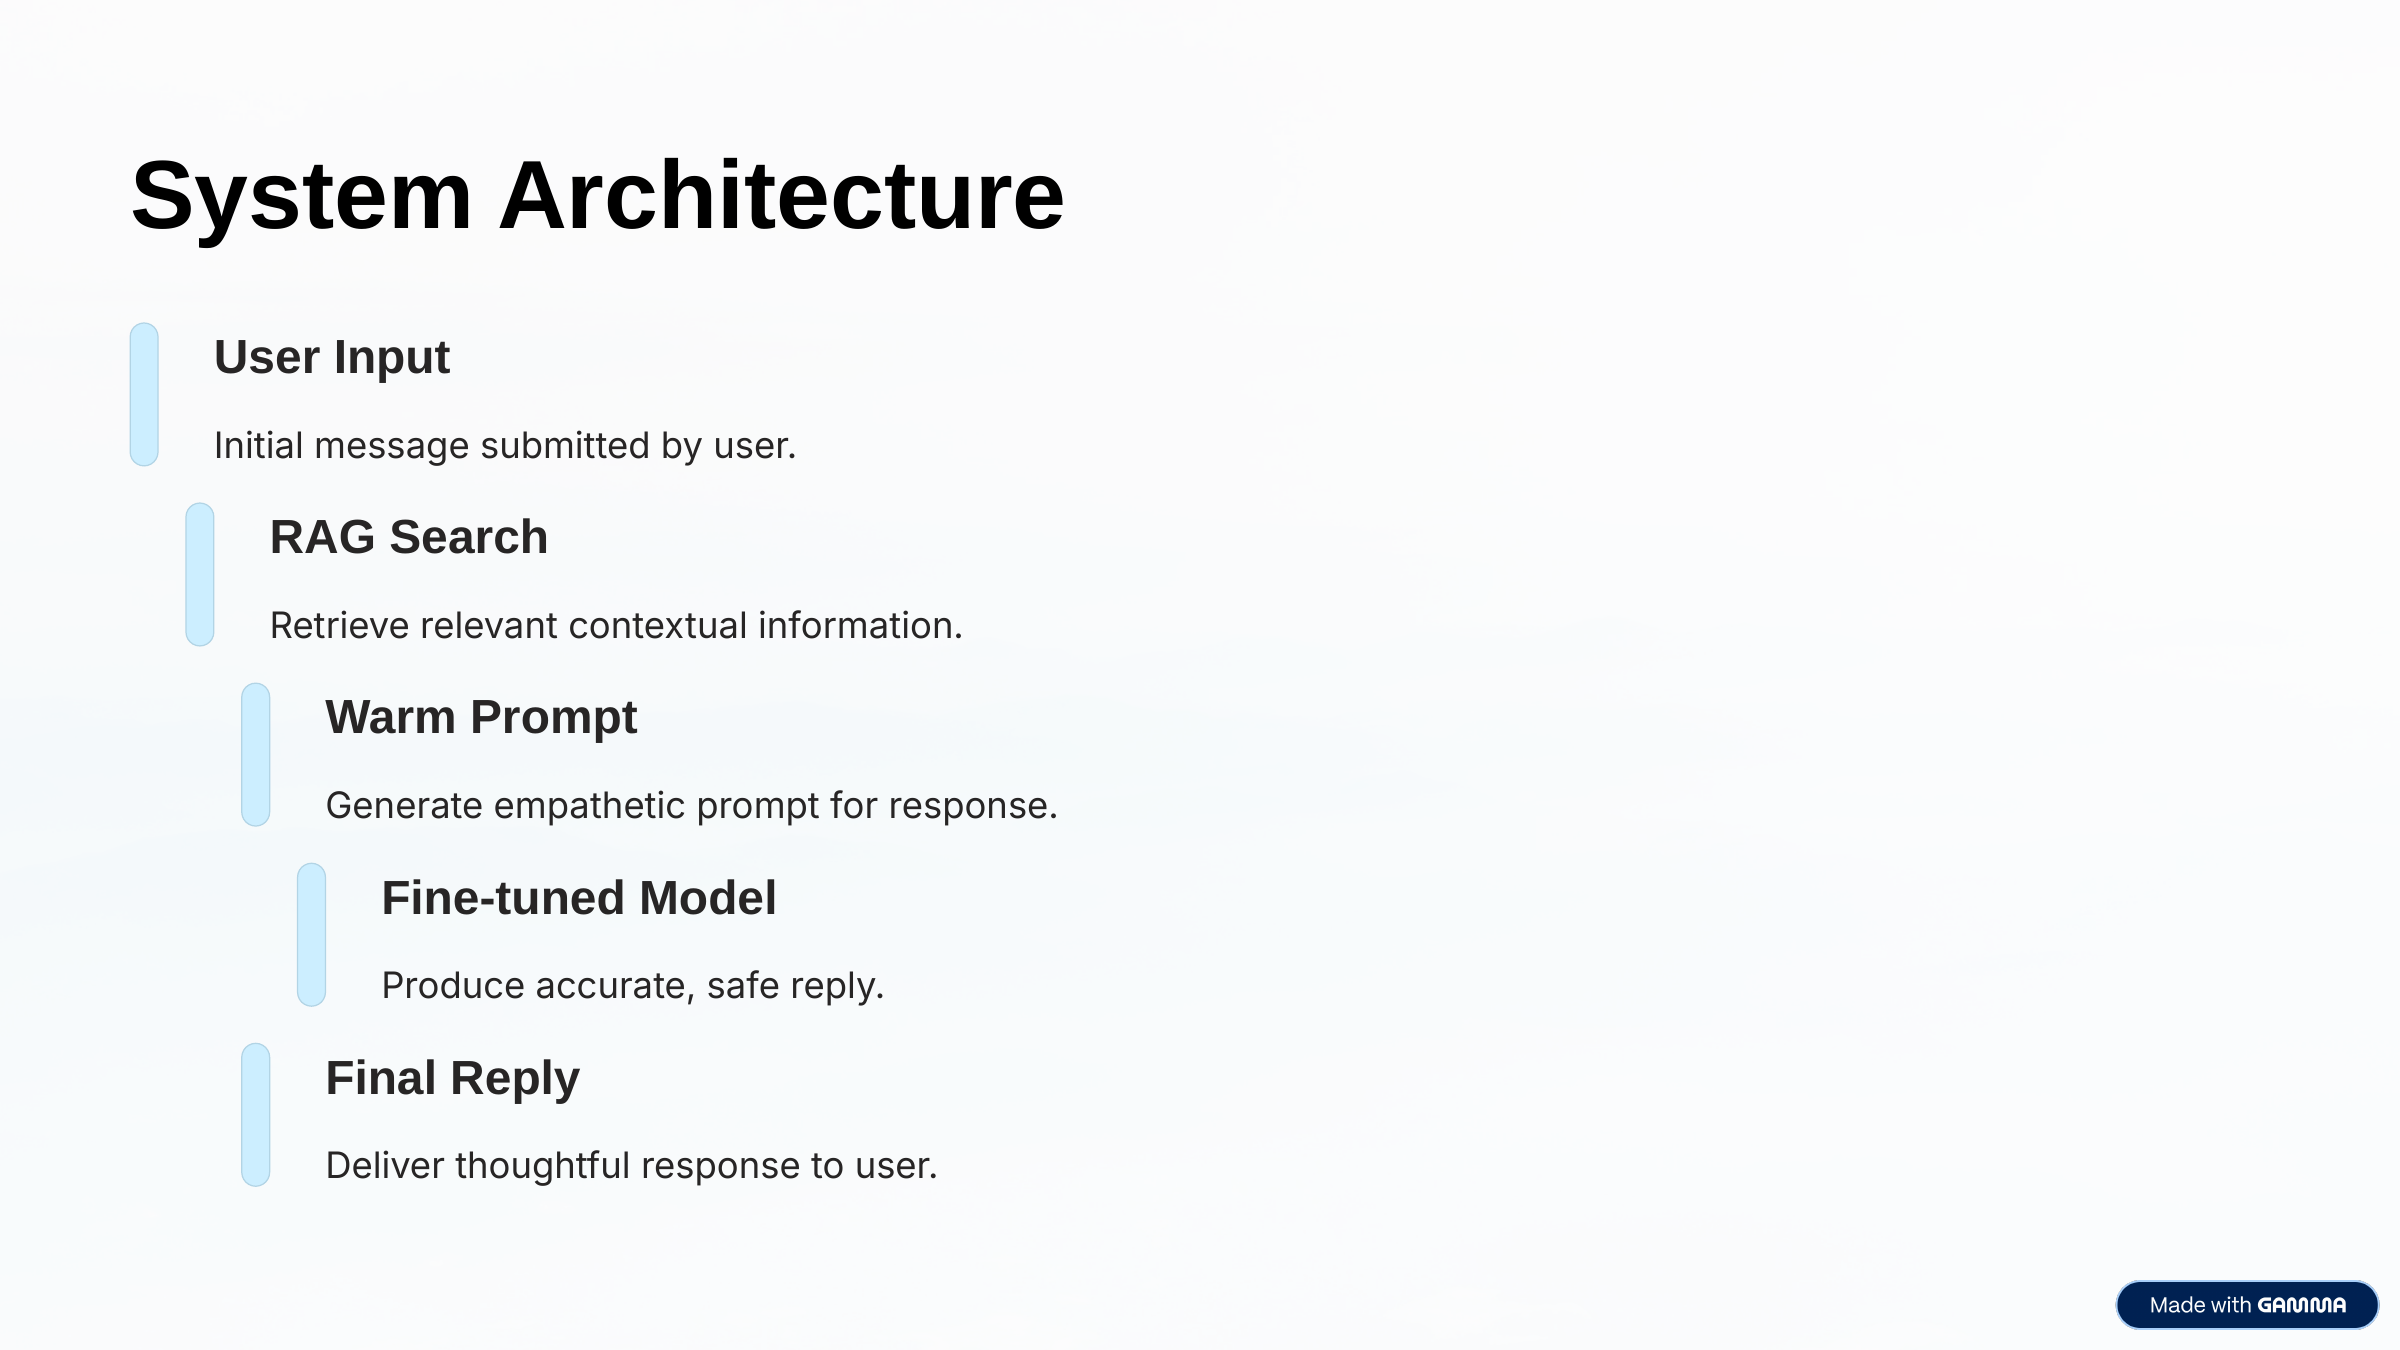

System Architecture

User Input
Initial message submitted by user.

RAG Search
Retrieve relevant contextual information.

Warm Prompt
Generate empathetic prompt for response.

Fine-tuned Model
Produce accurate, safe reply.

Final Reply
Deliver thoughtful response to user.